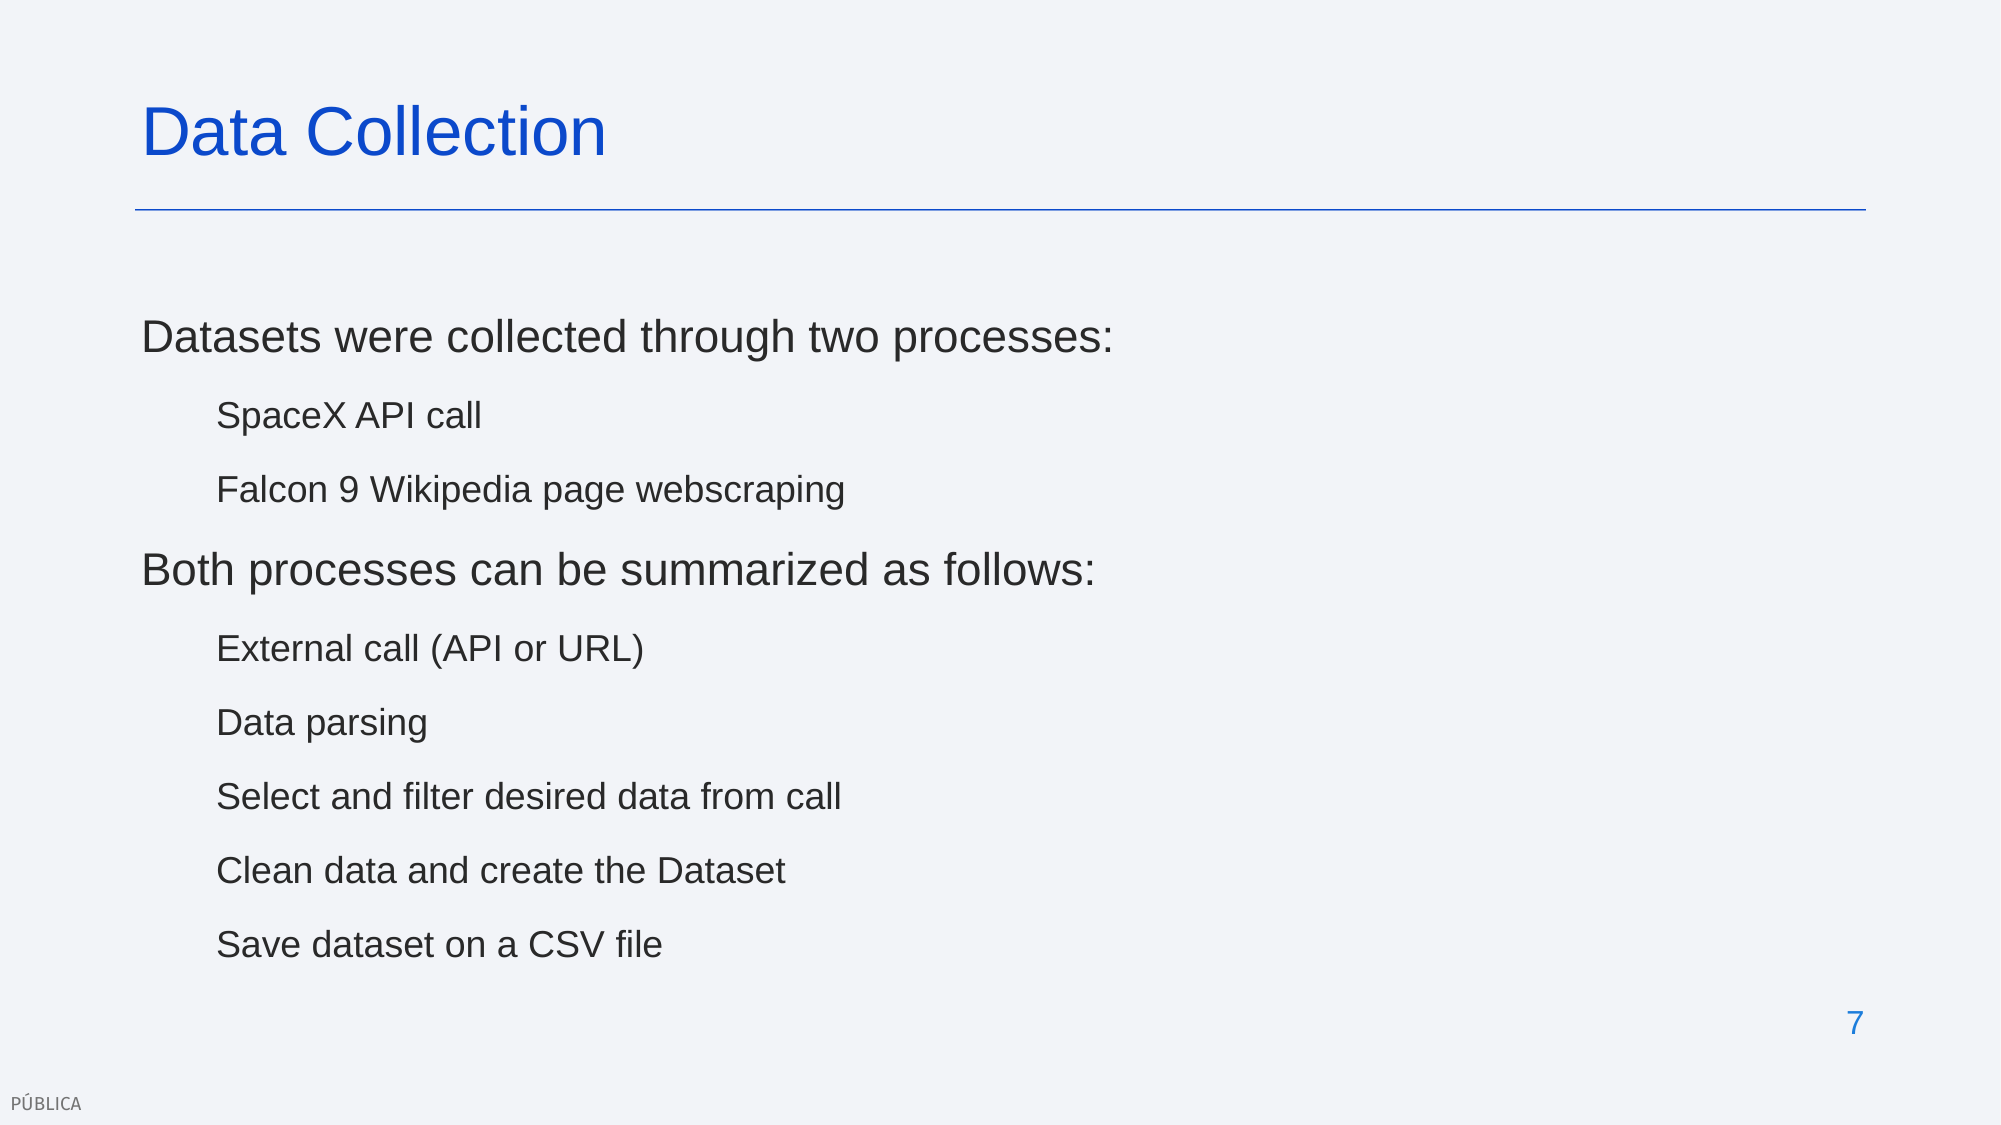

Data Collection
Datasets were collected through two processes:
SpaceX API call
Falcon 9 Wikipedia page webscraping
Both processes can be summarized as follows:
External call (API or URL)
Data parsing
Select and filter desired data from call
Clean data and create the Dataset
Save dataset on a CSV file
7